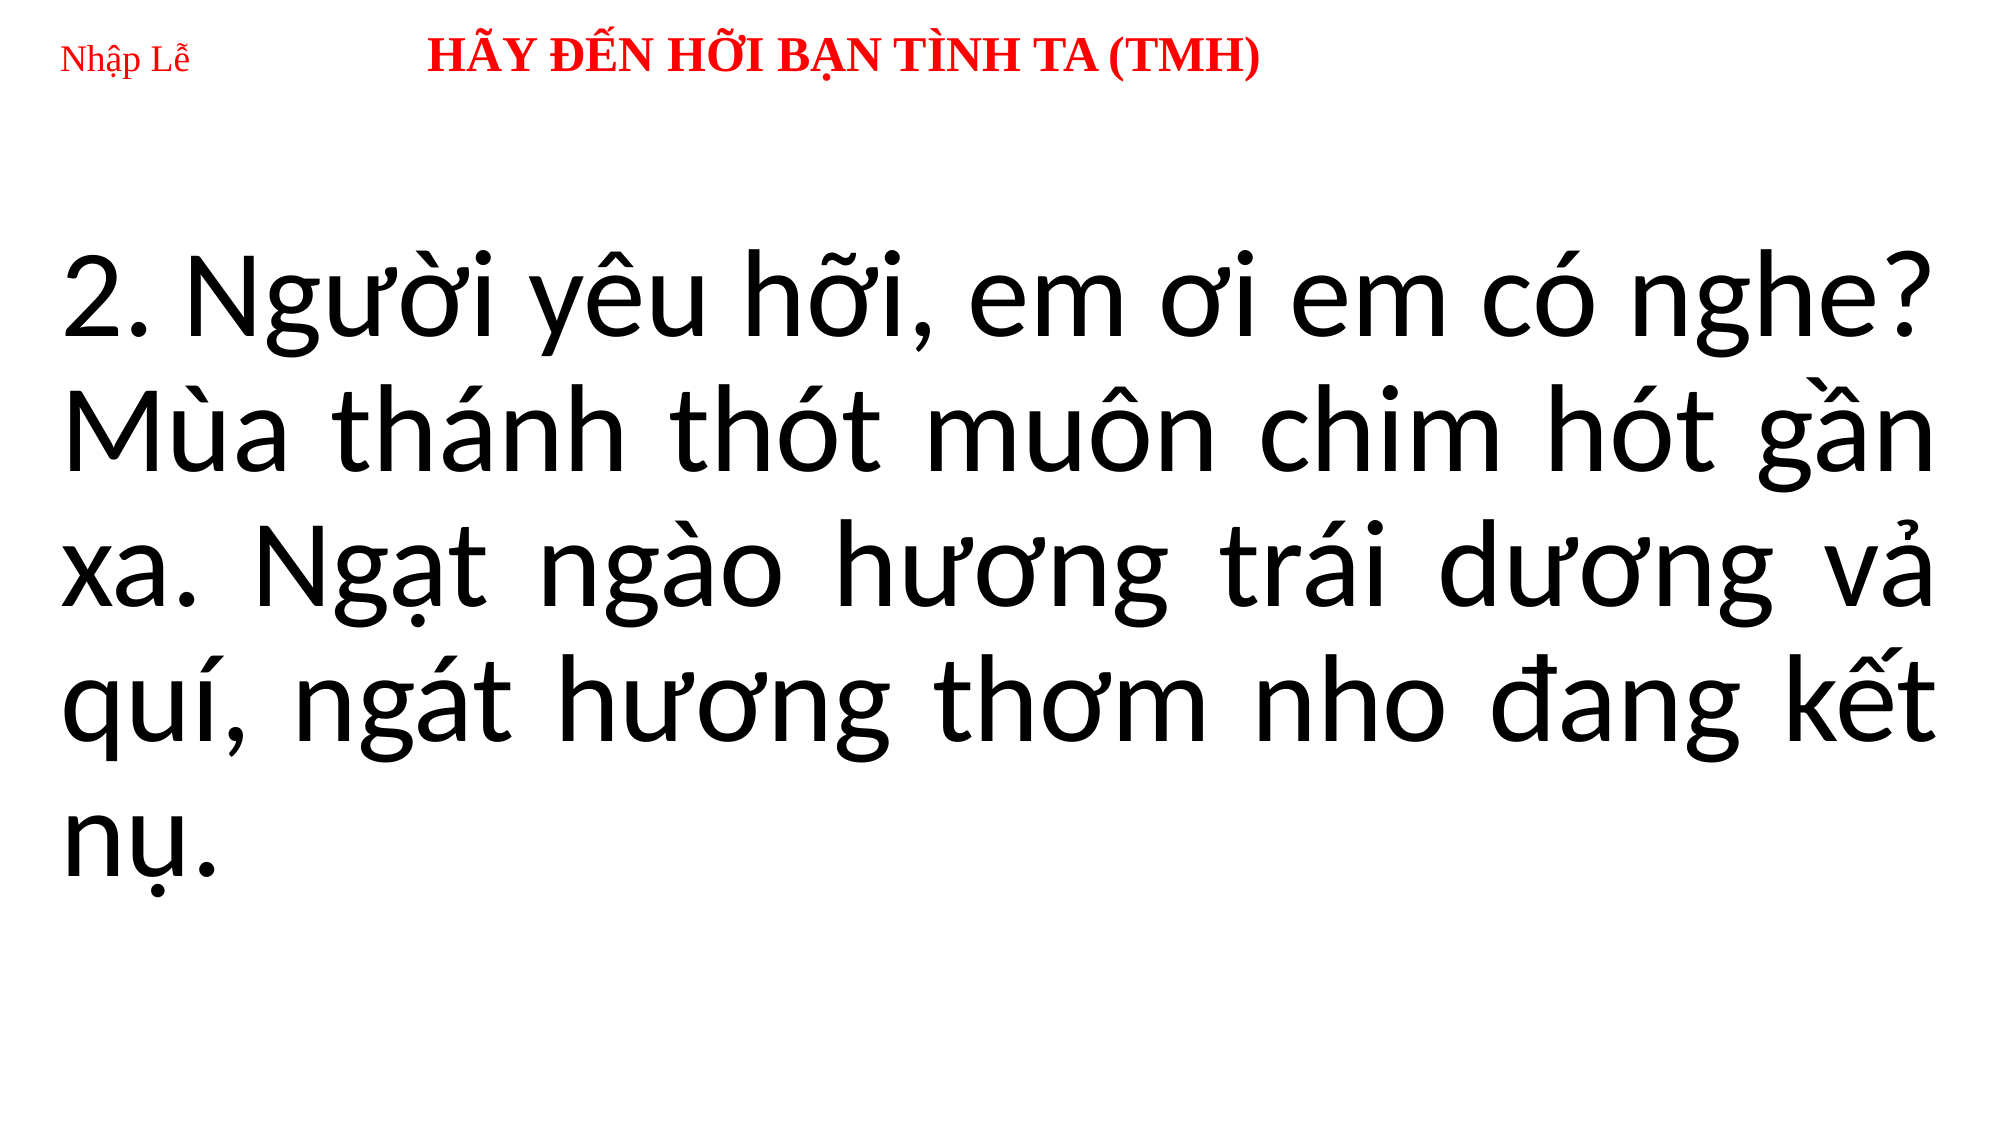

# Nhập Lễ                         HÃY ĐẾN HỠI BẠN TÌNH TA (TMH)
2. Người yêu hỡi, em ơi em có nghe? Mùa thánh thót muôn chim hót gần xa. Ngạt ngào hương trái dương vả quí, ngát hương thơm nho đang kết nụ.